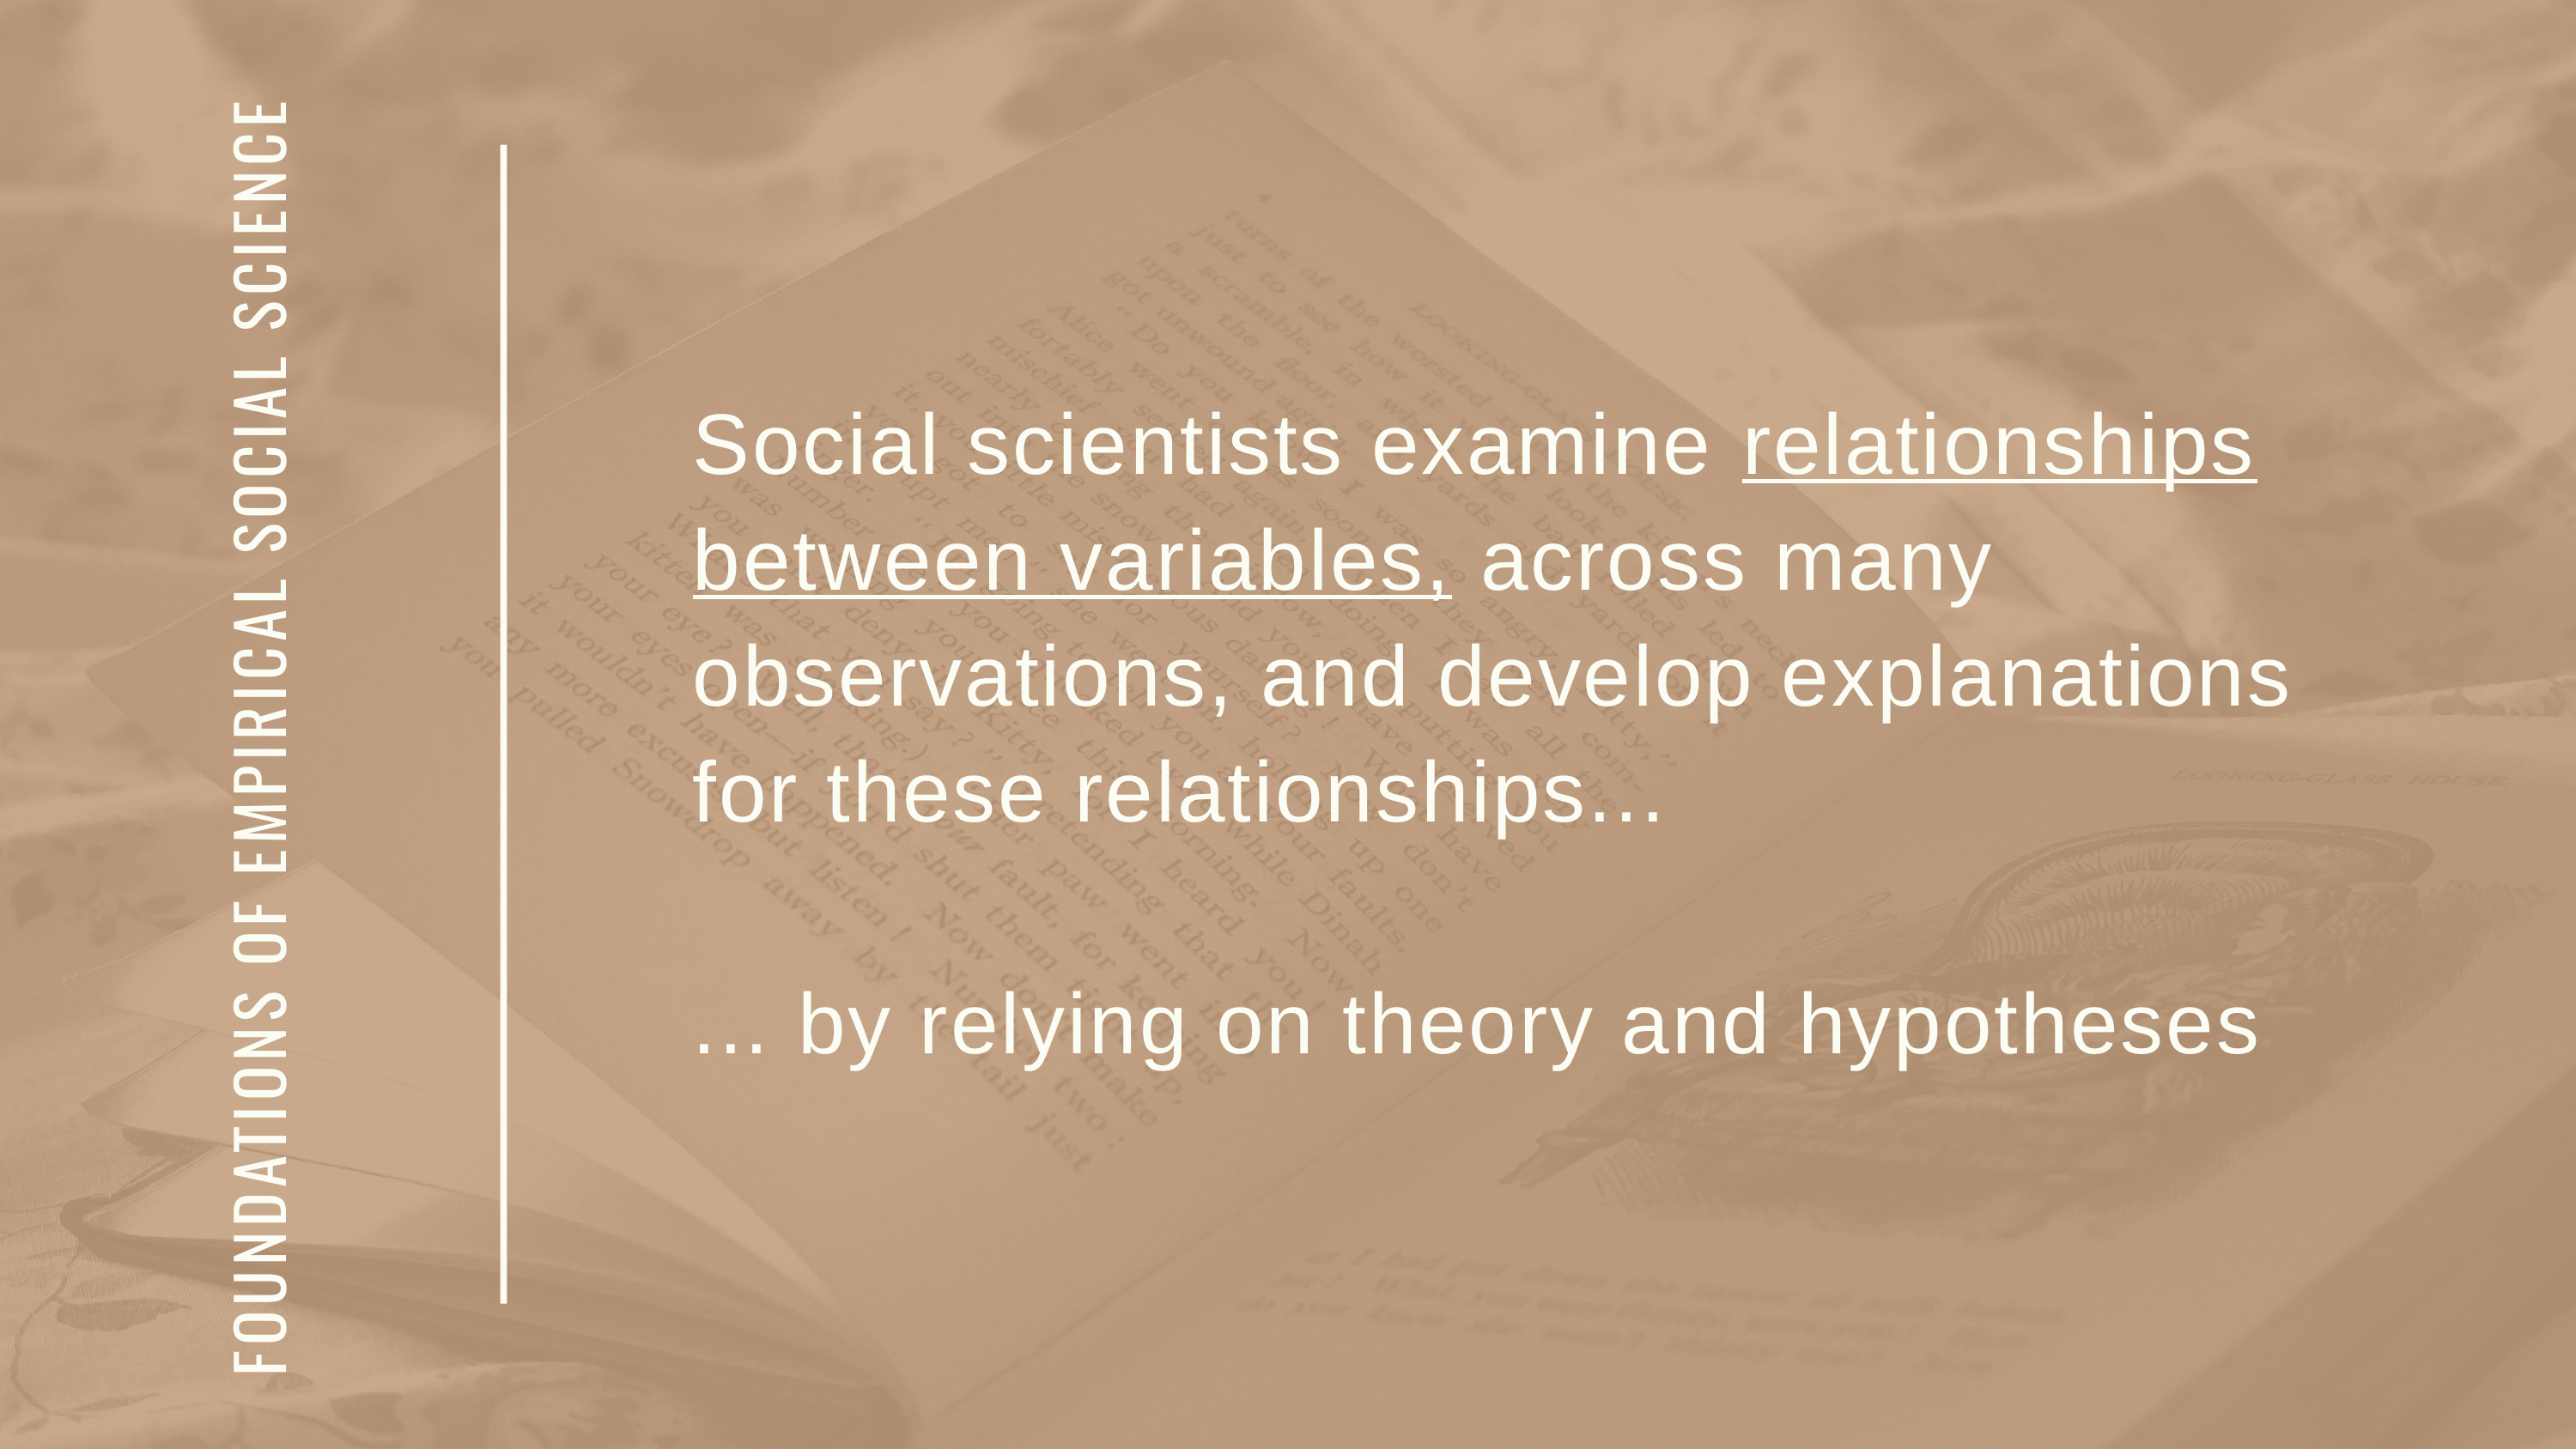

Social scientists examine relationships between variables, across many observations, and develop explanations for these relationships...

... by relying on theory and hypotheses
FOUNDATIONS OF EMPIRICAL SOCIAL SCIENCE